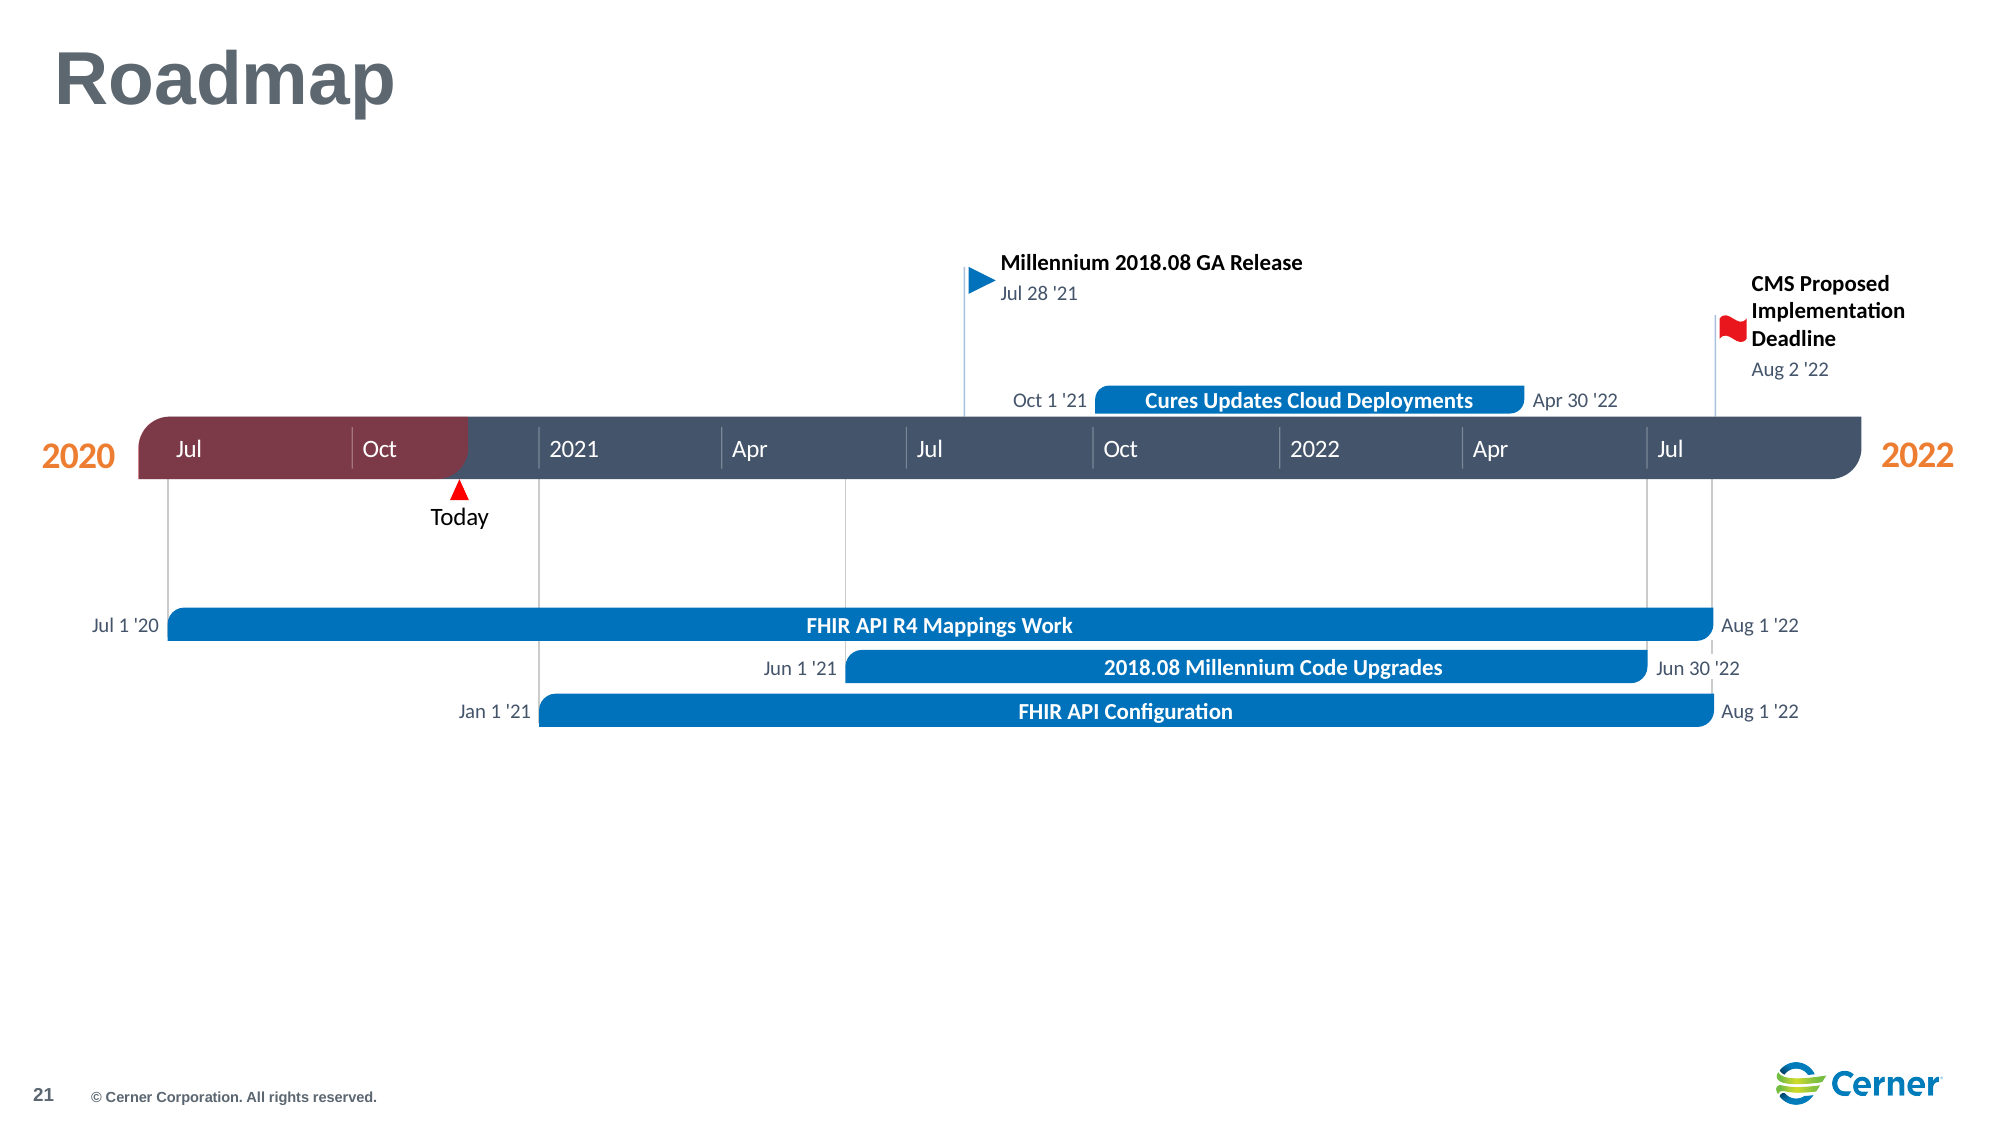

543 days
412 days
348 days
283 days
283 days
196 days
150 days

Roadmap

Millennium 2018.08 GA Release

CMS Proposed Implementation Deadline

Jul 28 '21

Aug 2 '22

Cures Updates Cloud Deployments
Oct 1 '21
Apr 30 '22

2022
2020
Jul
Oct
2021
Apr
Jul
Oct
2022
Apr
Jul

Today

FHIR API R4 Mappings Work
Jul 1 '20
Aug 1 '22

2018.08 Millennium Code Upgrades
Jun 1 '21
Jun 30 '22

FHIR API Configuration
Jan 1 '21
Aug 1 '22